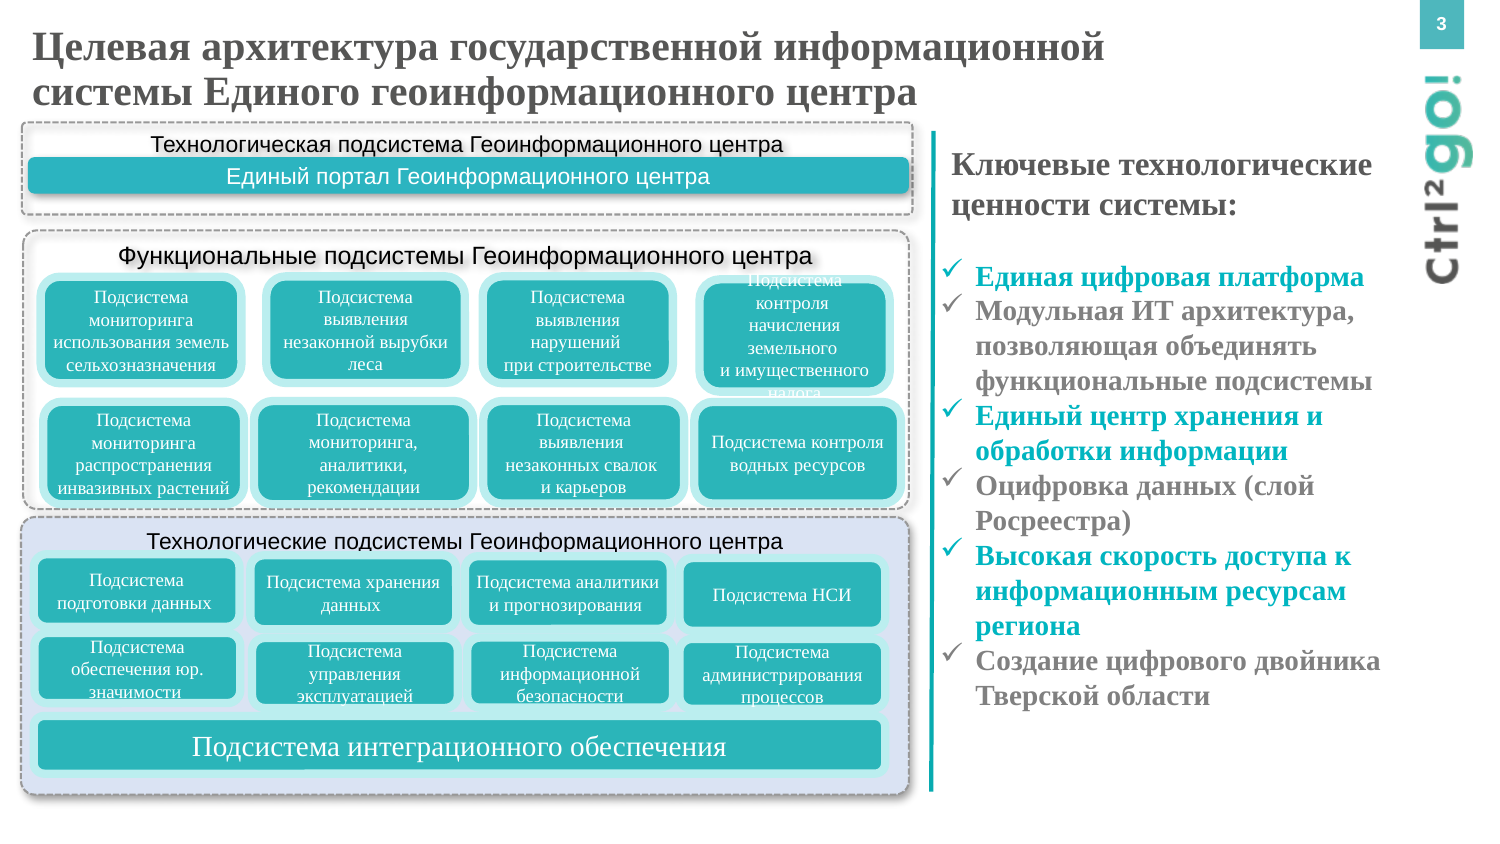

3
# Целевая архитектура государственной информационной системы Единого геоинформационного центра
Технологическая подсистема Геоинформационного центра

Ключевые технологические ценности системы:
Единый портал Геоинформационного центра
Функциональные подсистемы Геоинформационного центра
Единая цифровая платформа
Модульная ИТ архитектура, позволяющая объединять функциональные подсистемы
Единый центр хранения и обработки информации
Оцифровка данных (слой Росреестра)
Высокая скорость доступа к информационным ресурсам региона
Создание цифрового двойника Тверской области

Подсистема выявления незаконной вырубки леса

Подсистема выявления
нарушений
при строительстве

Подсистема мониторинга использования земель сельхозназначения

Подсистема контроля
начисления земельного
и имущественного налога

Подсистема выявления
незаконных свалок
и карьеров

Подсистема мониторинга, аналитики, рекомендации
Подсистема мониторинга распространения инвазивных растений

Подсистема контроля водных ресурсов

Технологические подсистемы Геоинформационного центра
Подсистема подготовки данных
Подсистема хранения данных
Подсистема аналитики и прогнозирования
Подсистема НСИ
Подсистема обеспечения юр. значимости
Подсистема информационной безопасности
Подсистема управления эксплуатацией
Подсистема администрирования процессов
Подсистема интеграционного обеспечения